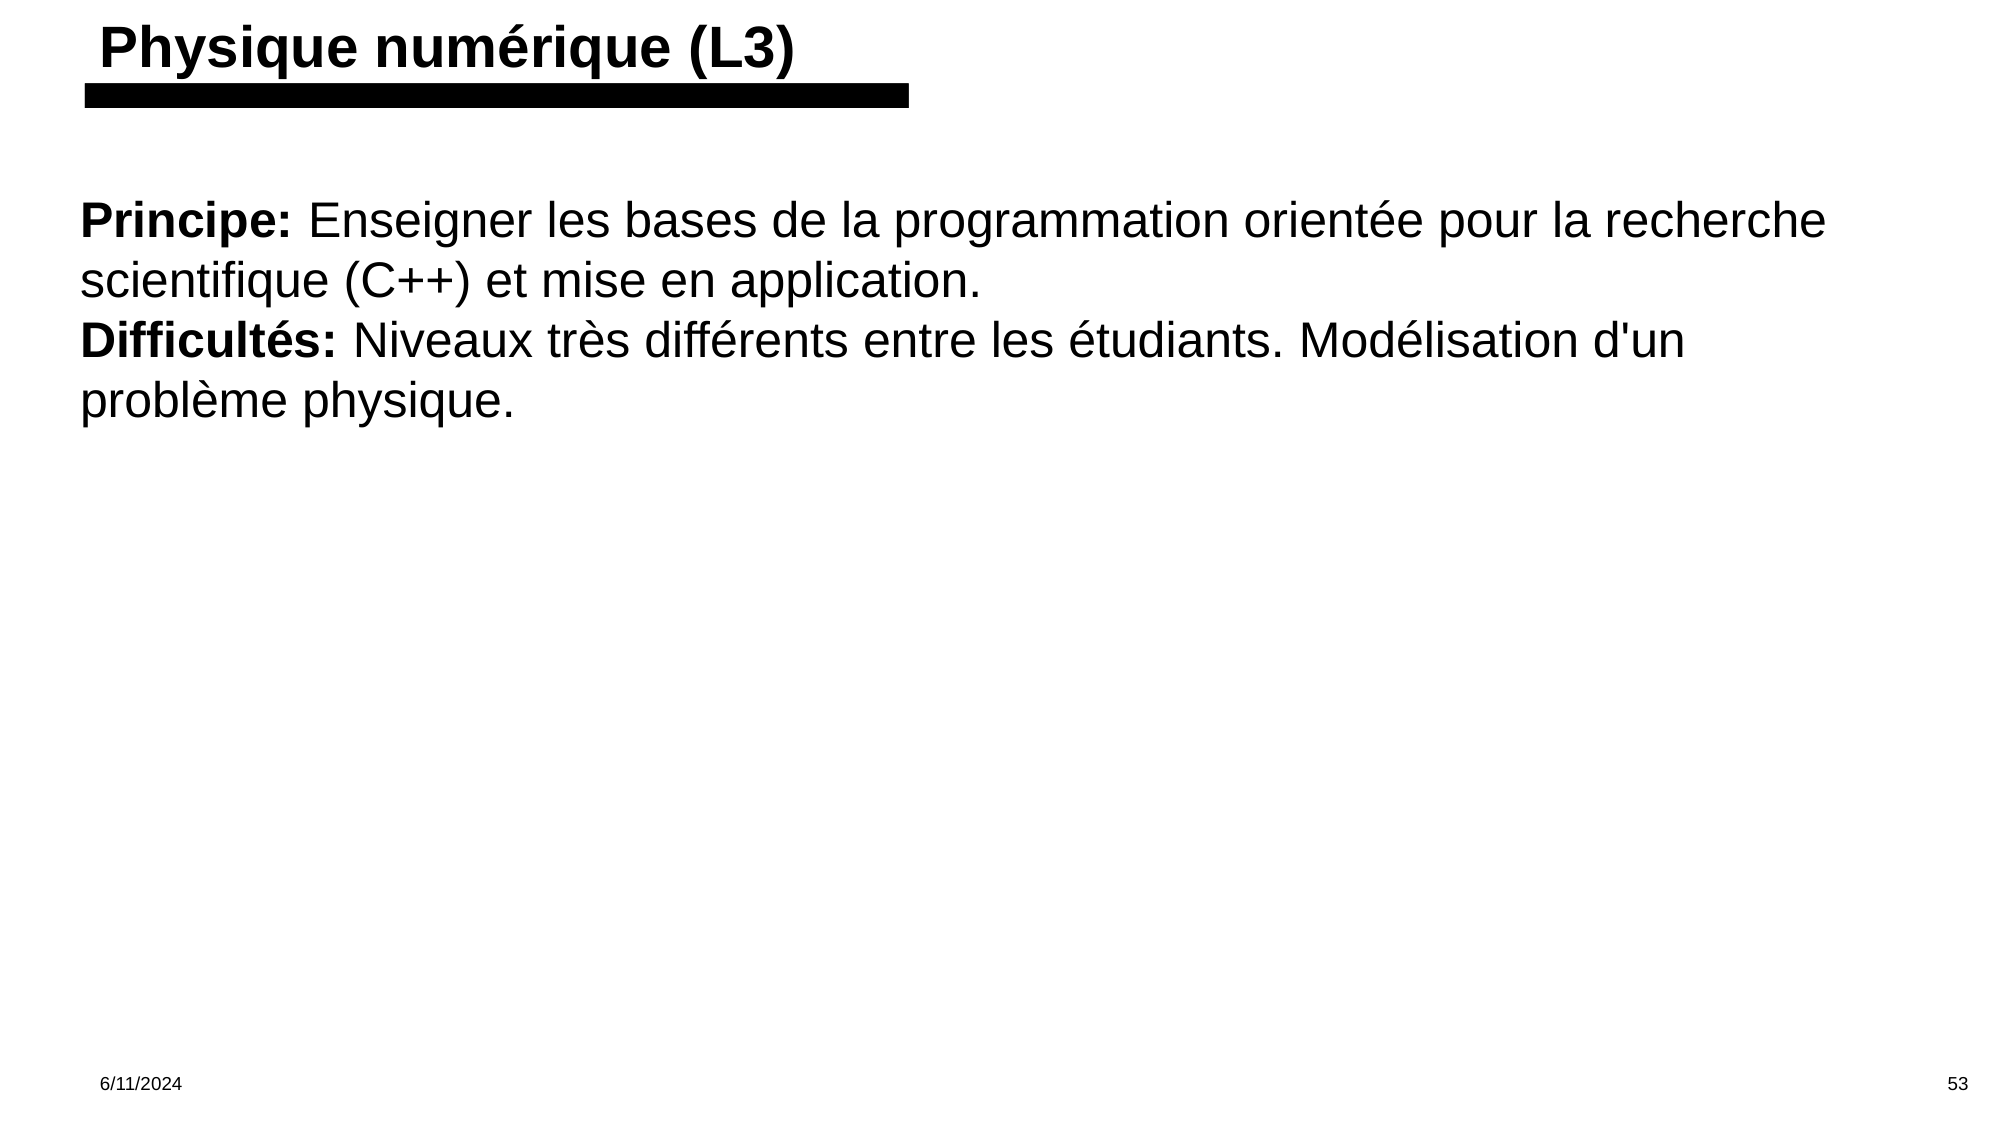

Physique numérique (L3)
Principe: Enseigner les bases de la programmation orientée pour la recherche scientifique (C++) et mise en application.
Difficultés: Niveaux très différents entre les étudiants. Modélisation d'un problème physique.
6/11/2024
53